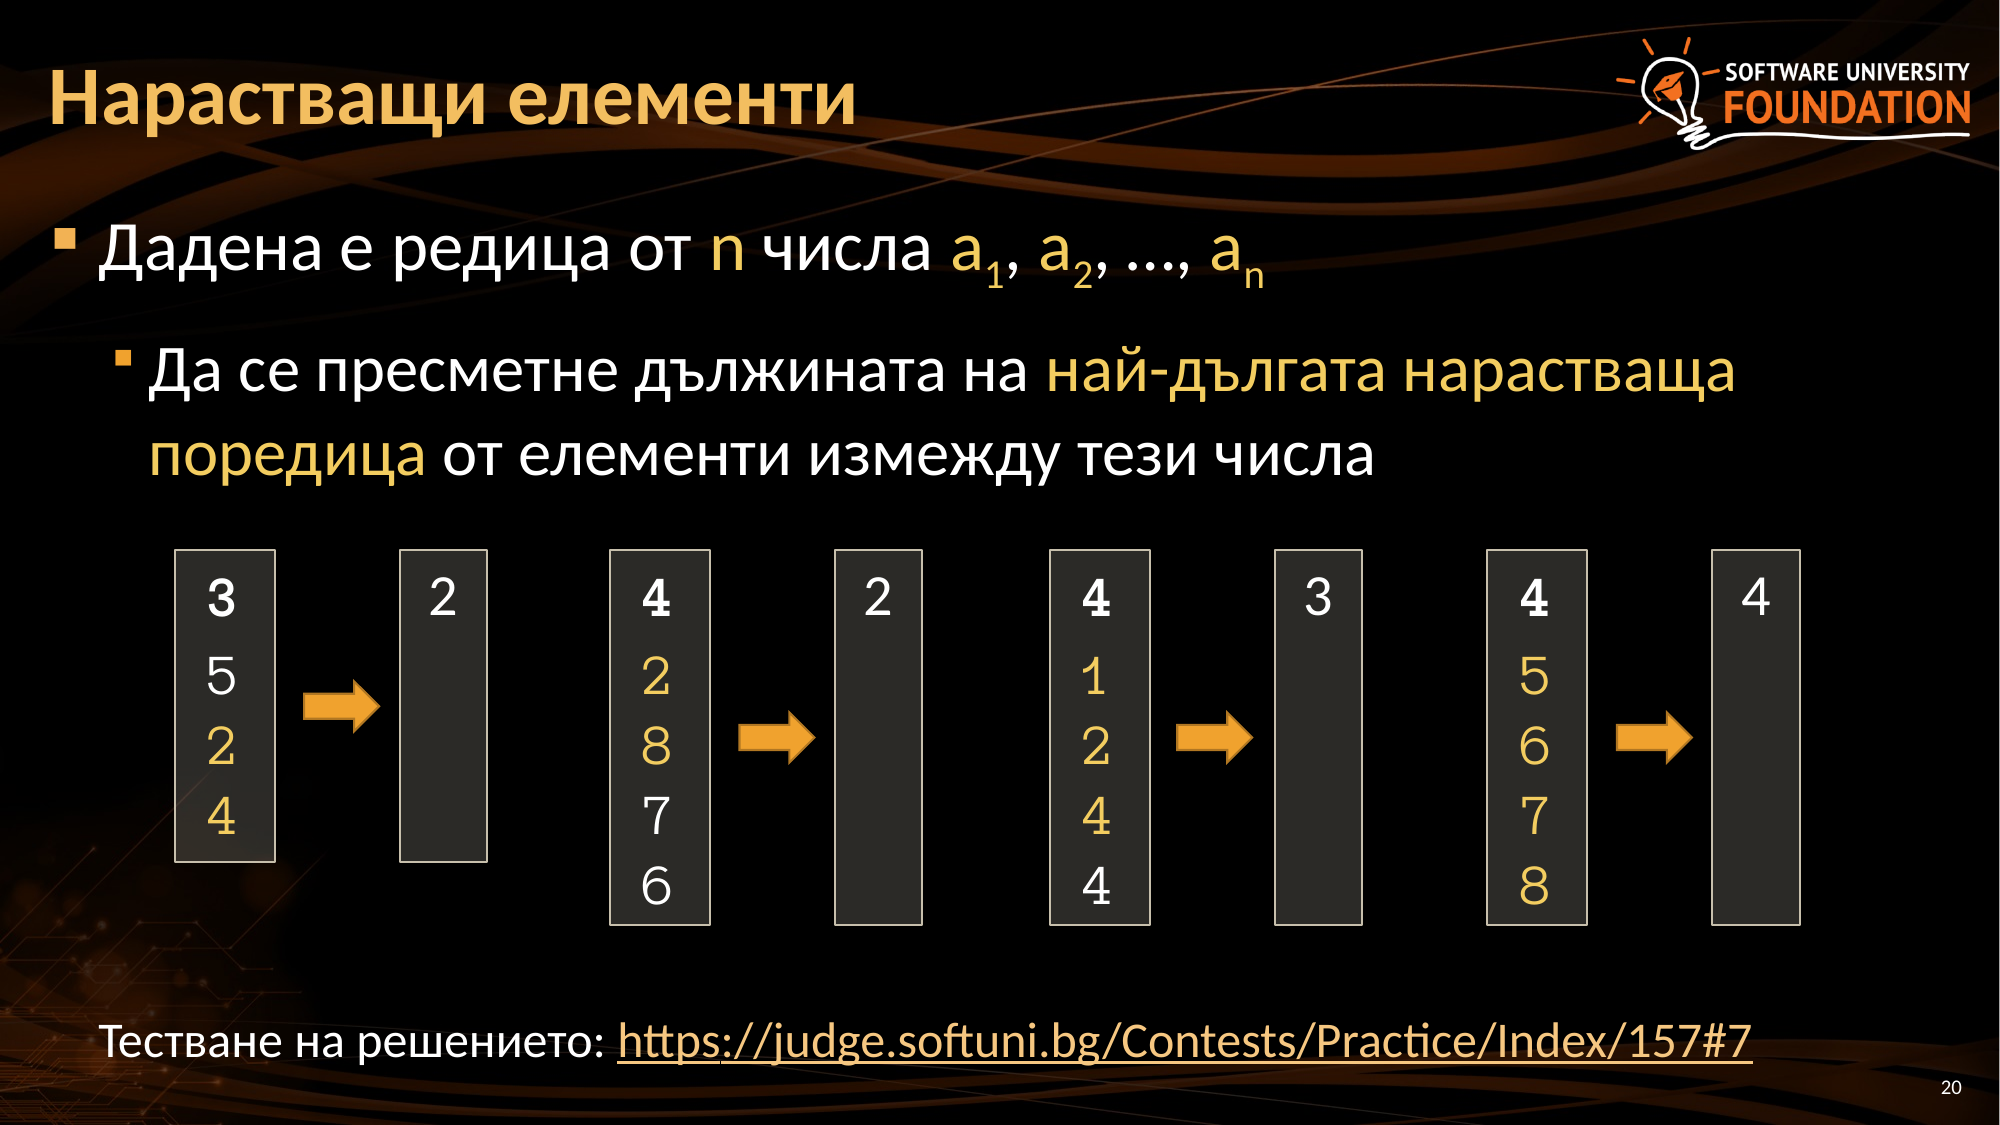

# Нарастващи елементи
Дадена е редица от n числа a1, a2, …, an
Да се пресметне дължината на най-дългата нарастваща поредица от елементи измежду тези числа

2
2
3
4
3
5
2
4
4
2
8
7
6
4
1
2
4
4
4
5
6
7
8

Тестване на решението: https://judge.softuni.bg/Contests/Practice/Index/157#7
20